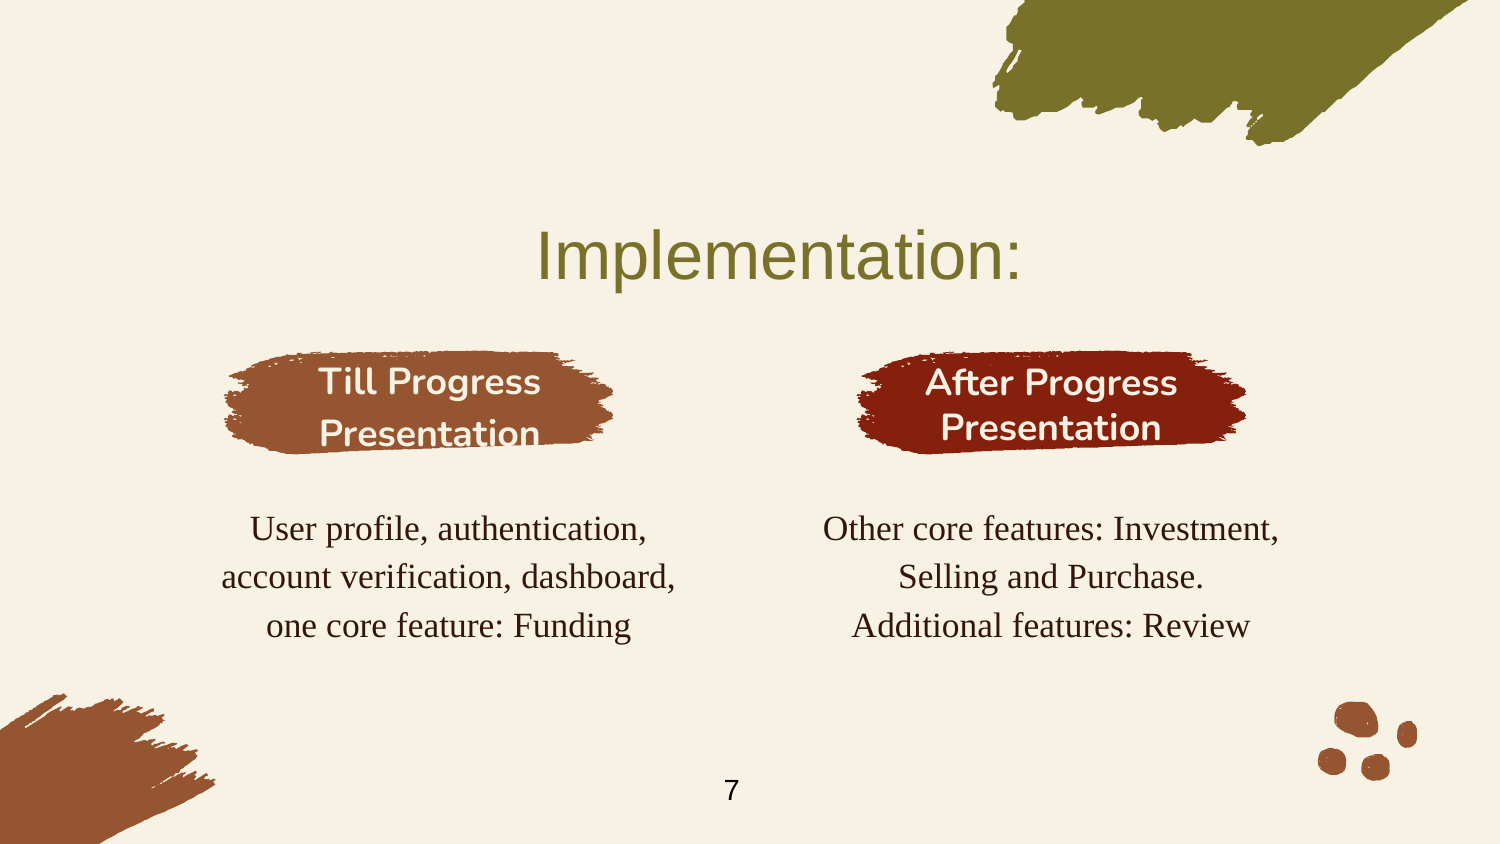

# Implementation:

After Progress Presentation
Till Progress Presentation

User profile, authentication, account verification, dashboard, one core feature: Funding

Other core features: Investment, Selling and Purchase.
Additional features: Review

7
8